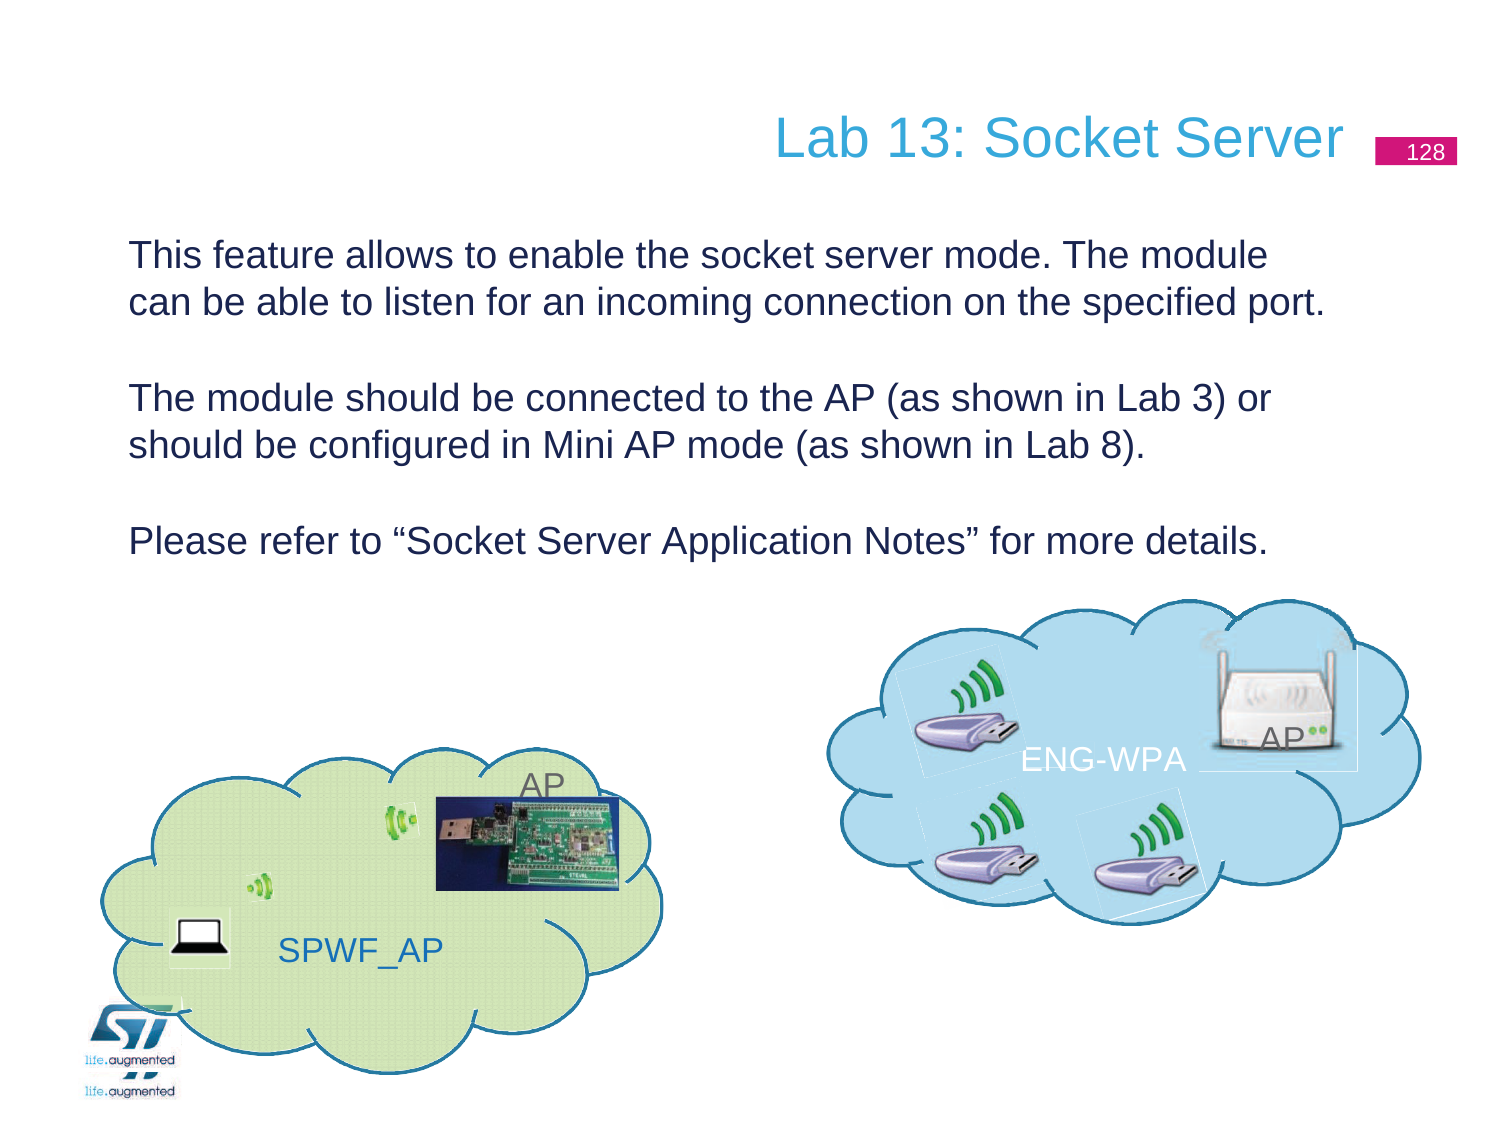

# Lab 13: Socket Server
128
This feature allows to enable the socket server mode. The module
can be able to listen for an incoming connection on the specified port.

The module should be connected to the AP (as shown in Lab 3) or should be configured in Mini AP mode (as shown in Lab 8).

Please refer to “Socket Server Application Notes” for more details.

AP
ENG-WPA

AP

SPWF_AP